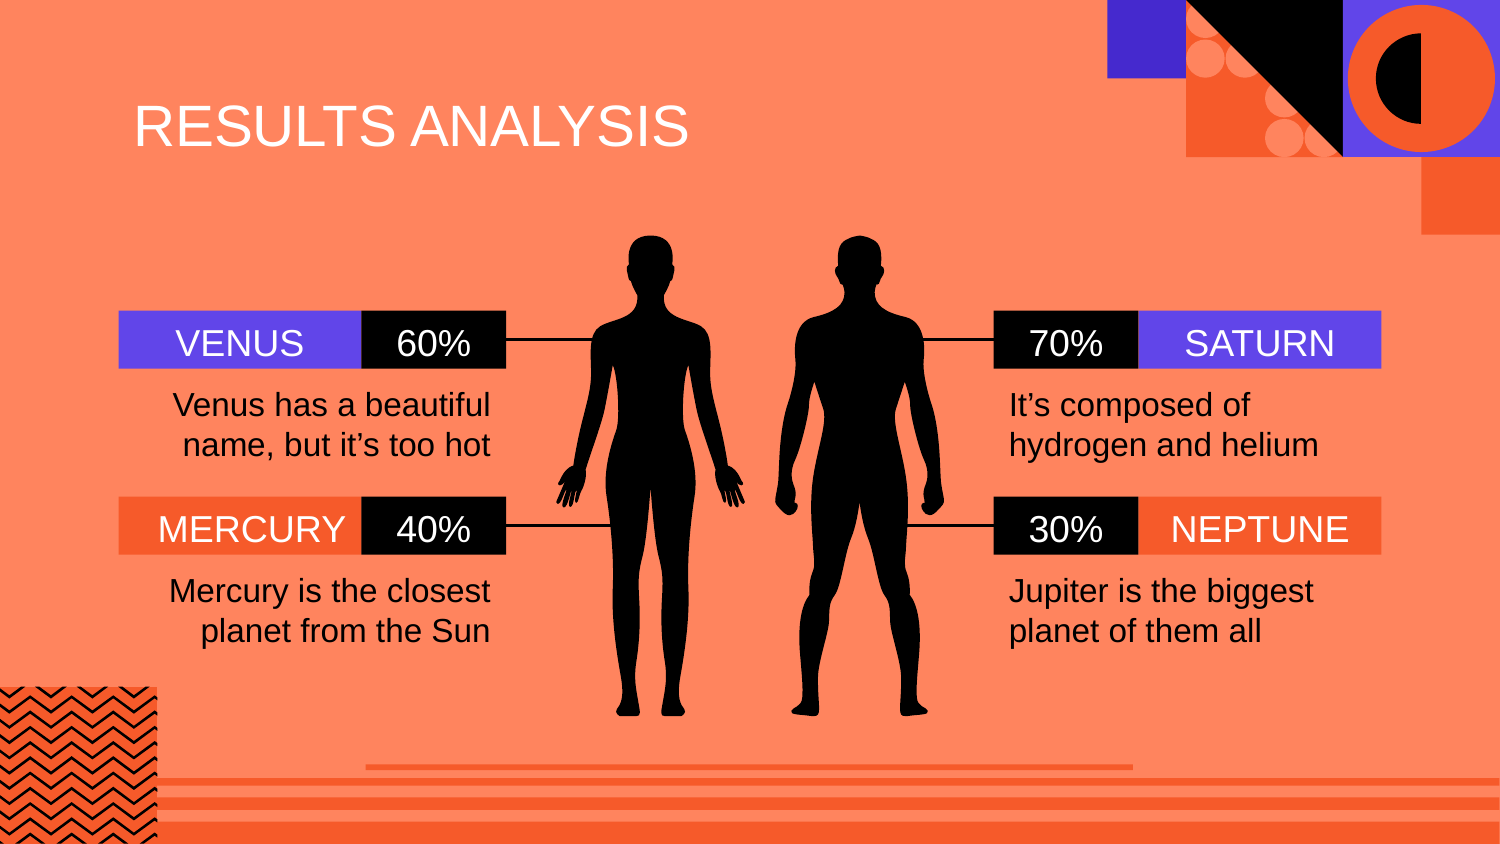

# RESULTS ANALYSIS

VENUS
60%
70%
SATURN
Venus has a beautiful
name, but it’s too hot
It’s composed of hydrogen and helium
MERCURY
40%
30%
NEPTUNE
Mercury is the closest planet from the Sun
Jupiter is the biggest planet of them all